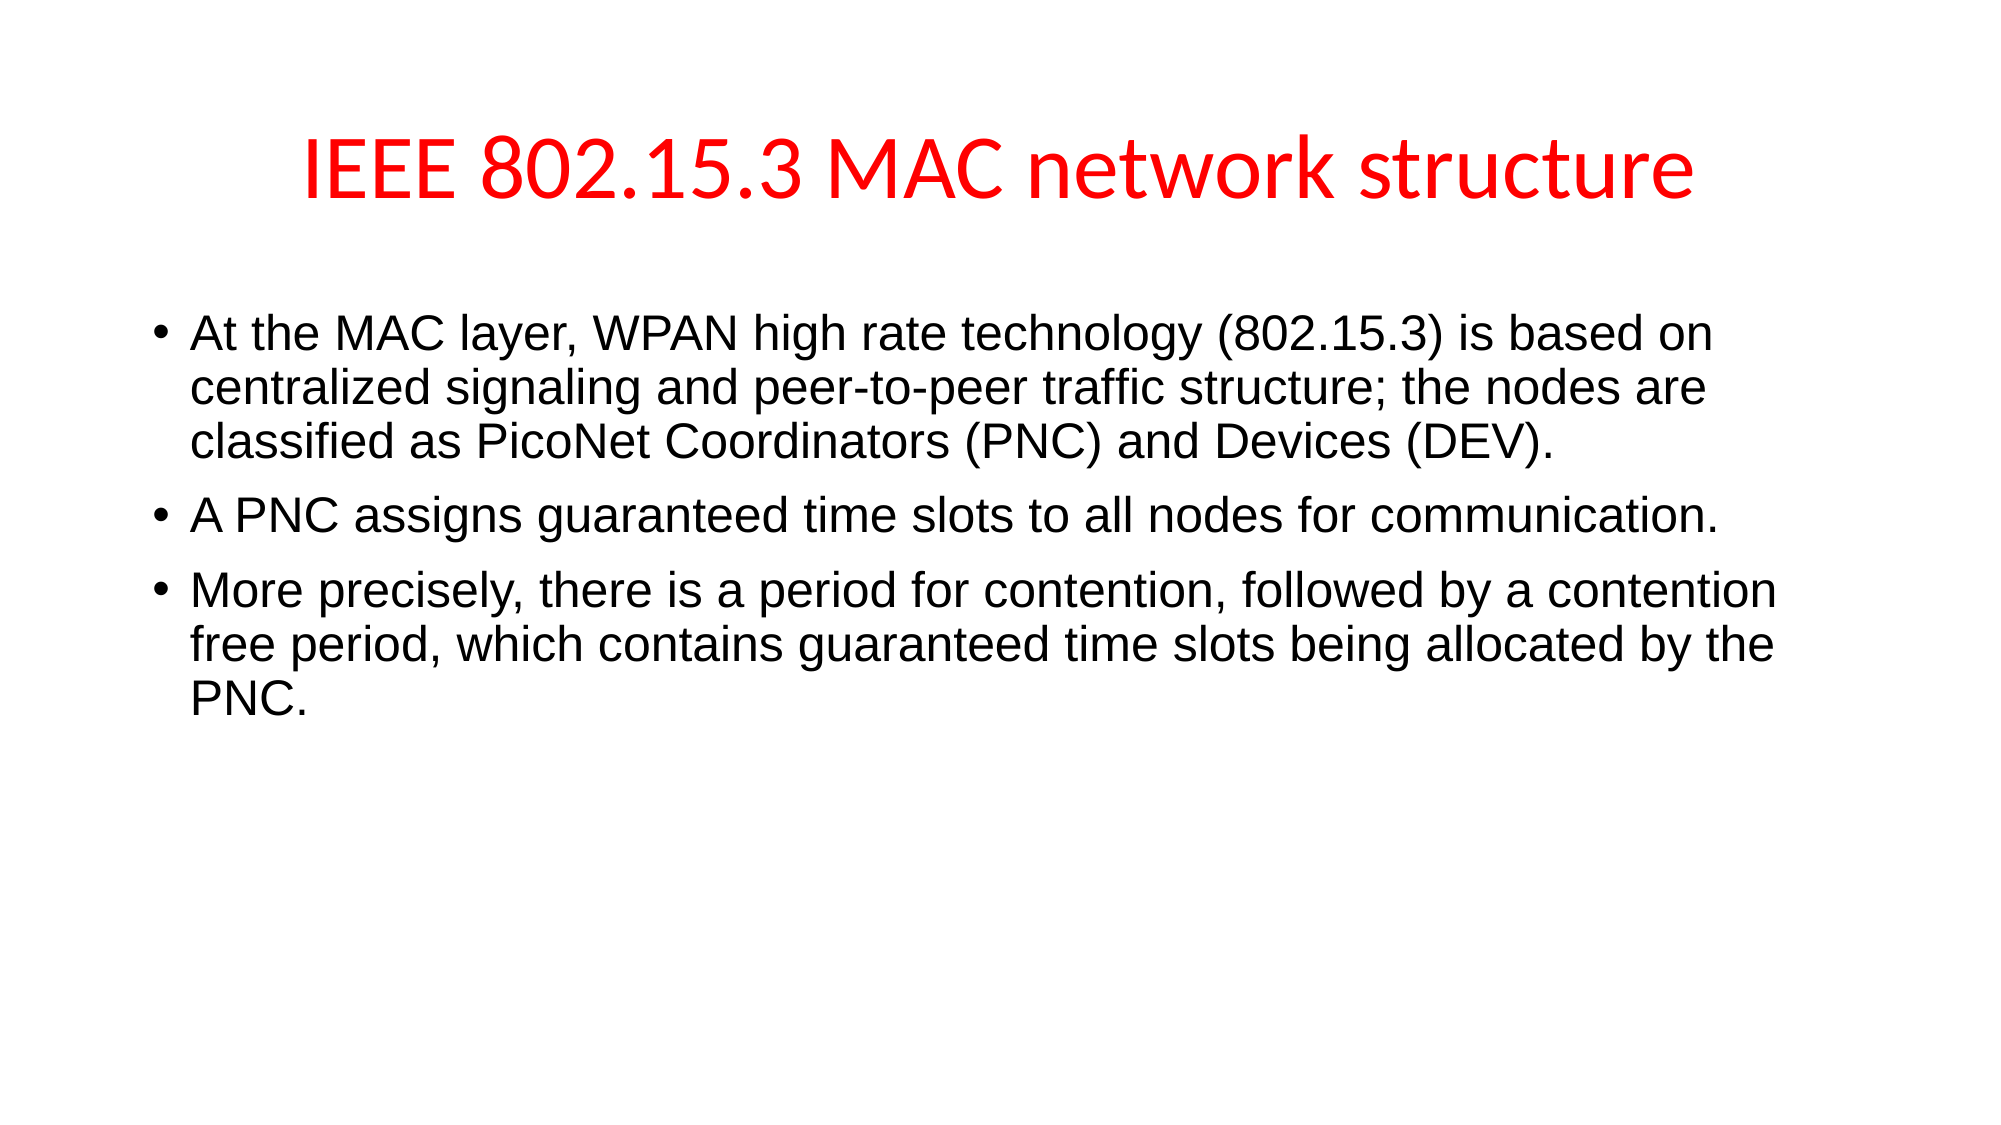

# IEEE 802.15.3 MAC network structure
At the MAC layer, WPAN high rate technology (802.15.3) is based on centralized signaling and peer-to-peer traffic structure; the nodes are classified as PicoNet Coordinators (PNC) and Devices (DEV).
A PNC assigns guaranteed time slots to all nodes for communication.
More precisely, there is a period for contention, followed by a contention free period, which contains guaranteed time slots being allocated by the PNC.